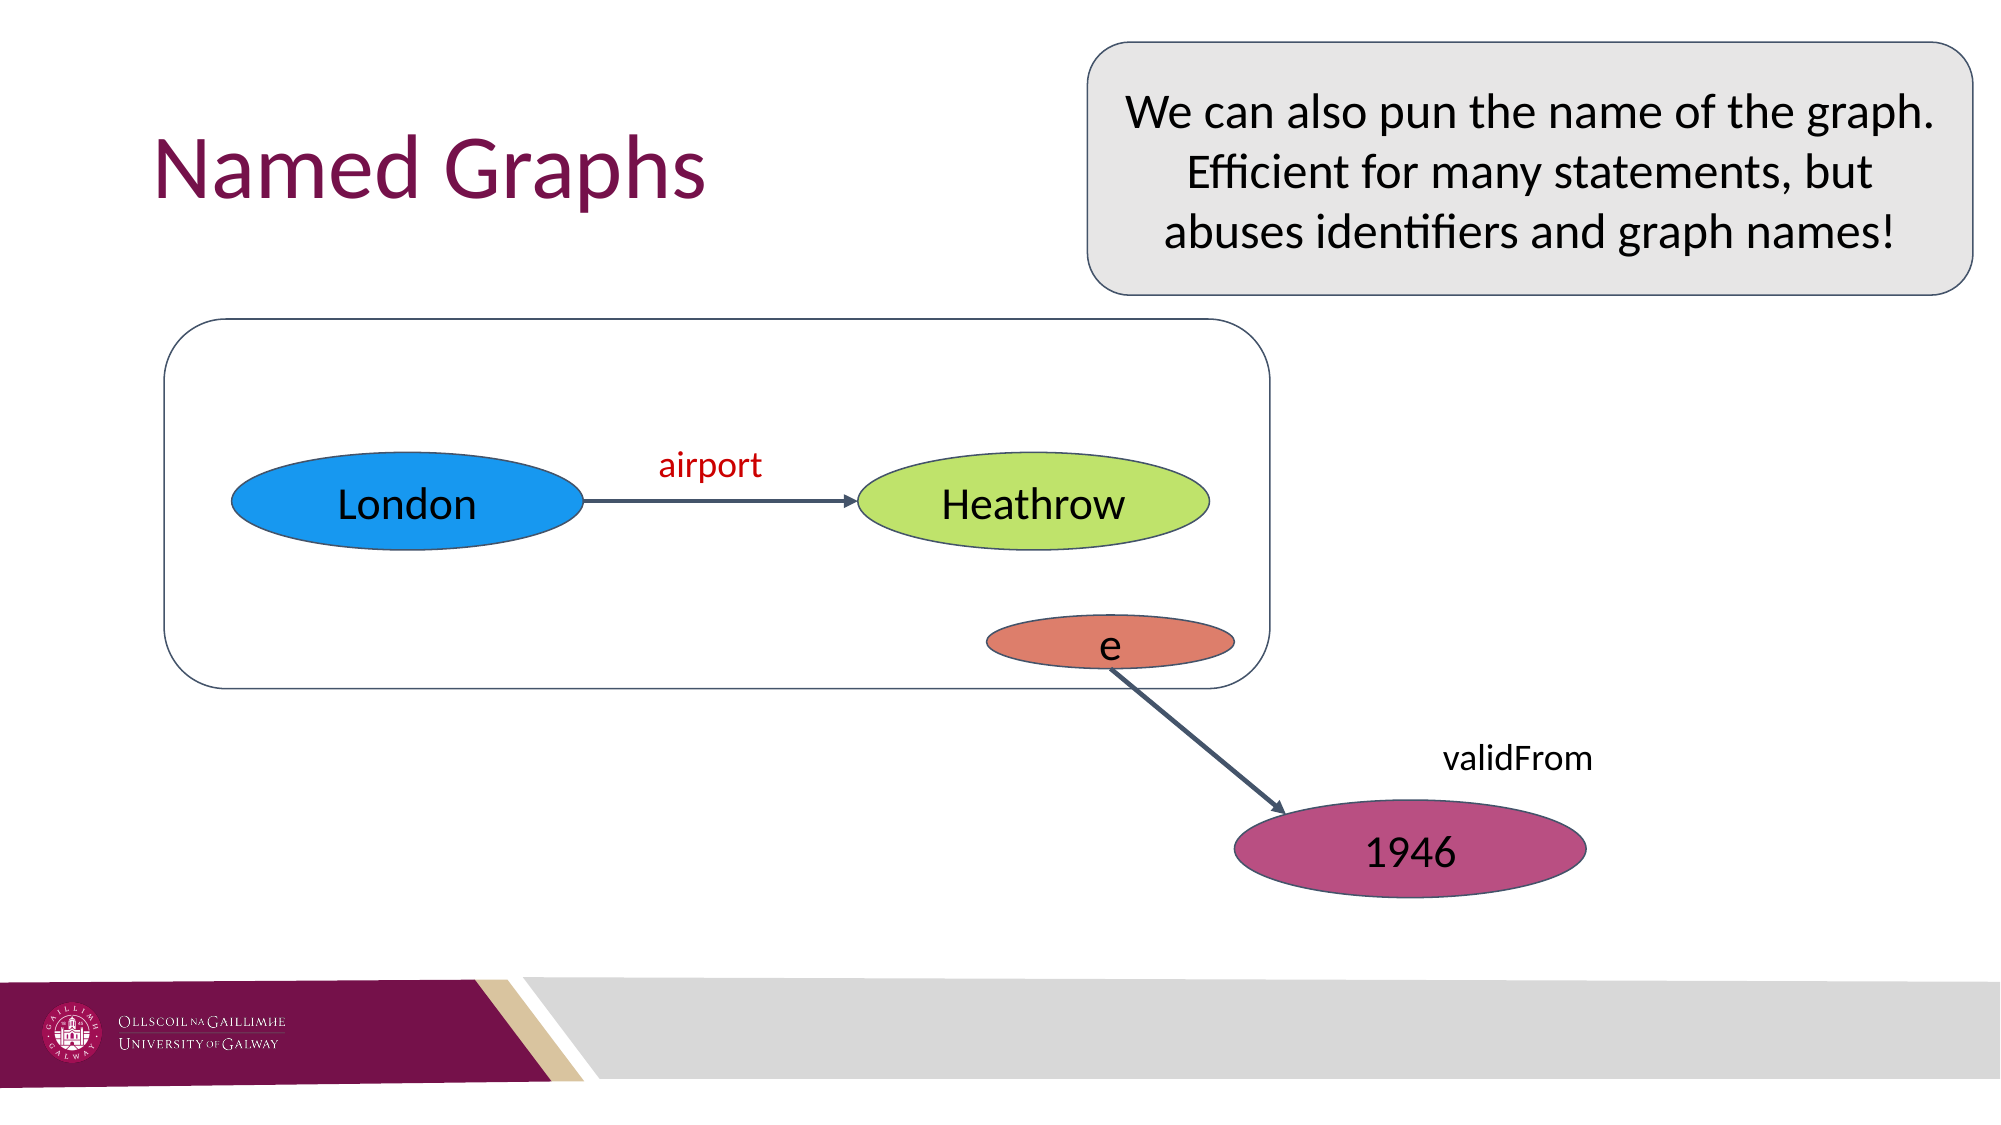

We can also pun the name of the graph.
Efficient for many statements, but abuses identifiers and graph names!
# Named Graphs

airport
London
Heathrow
e
validFrom
1946